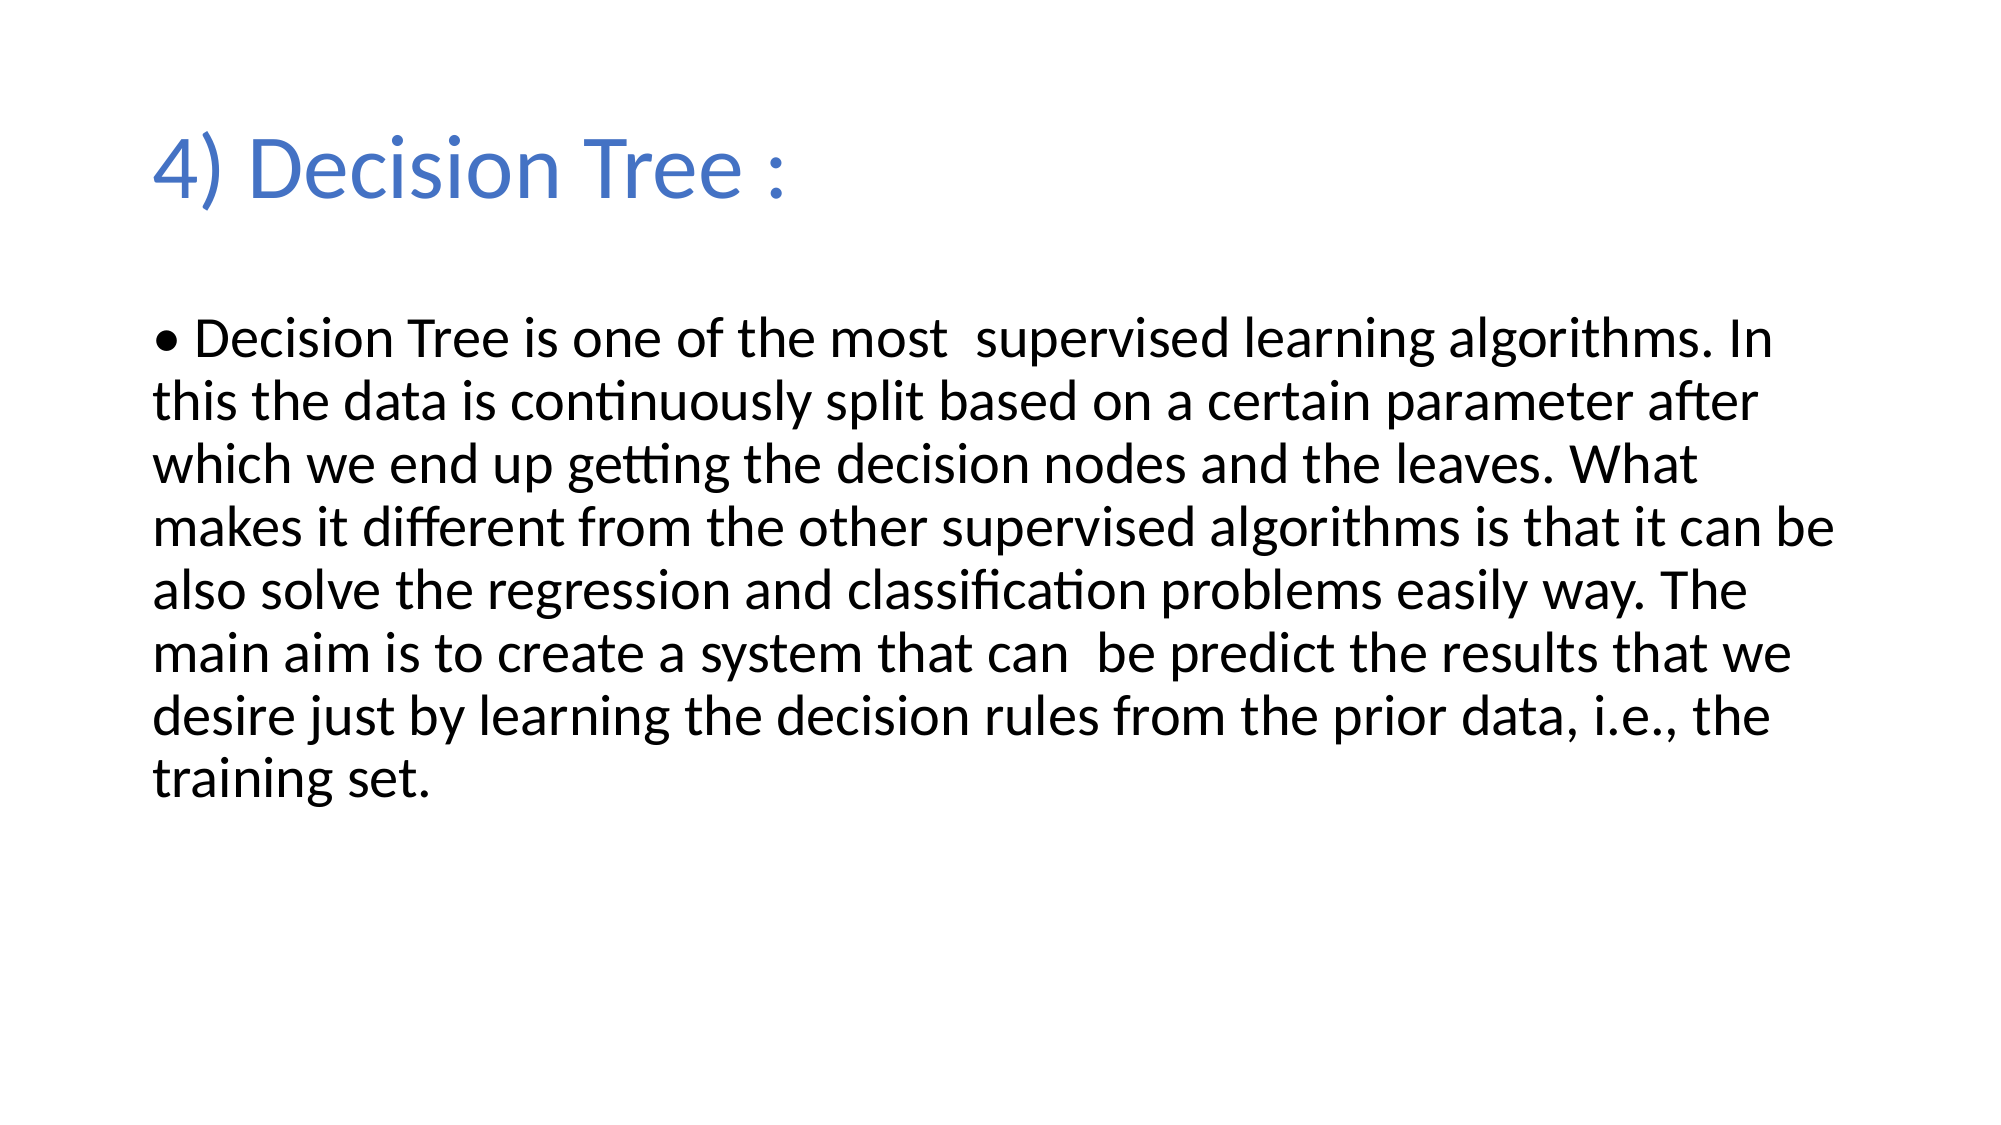

# 4) Decision Tree :
• Decision Tree is one of the most  supervised learning algorithms. In this the data is continuously split based on a certain parameter after which we end up getting the decision nodes and the leaves. What makes it different from the other supervised algorithms is that it can be also solve the regression and classification problems easily way. The main aim is to create a system that can  be predict the results that we desire just by learning the decision rules from the prior data, i.e., the training set.